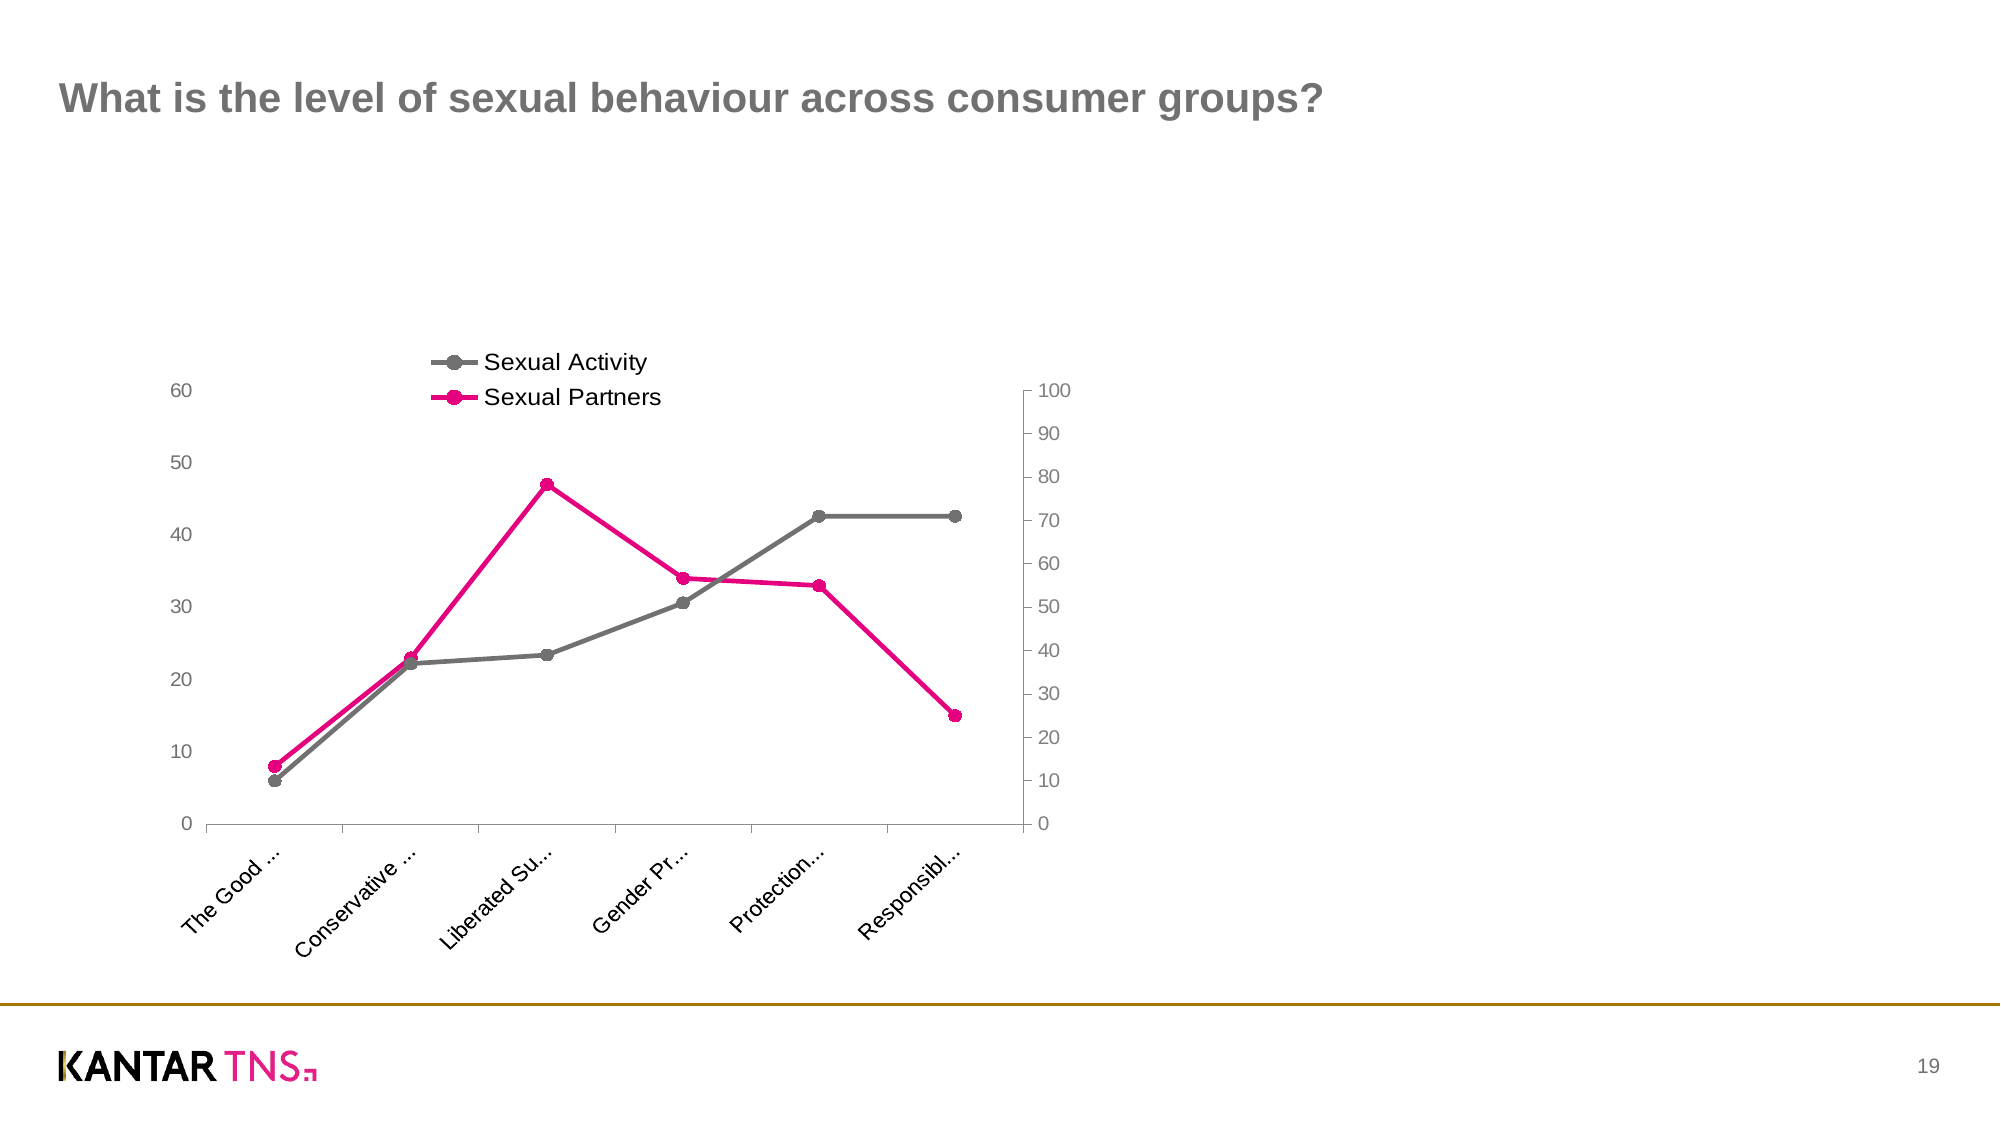

# What is the level of sexual behaviour across consumer groups?

### Chart

| Category | Sexual Partners | Sexual Activity |
|---|---|---|
| The Good Girl | 8.0 | 10.0 |
| Conservative Survivalists | 23.0 | 37.0 |
| Liberated Survivalists | 47.0 | 39.0 |
| Gender Prisoner | 34.0 | 51.0 |
| Protection Savvy | 33.0 | 71.0 |
| Responsible Mother | 15.0 | 71.0 |
19